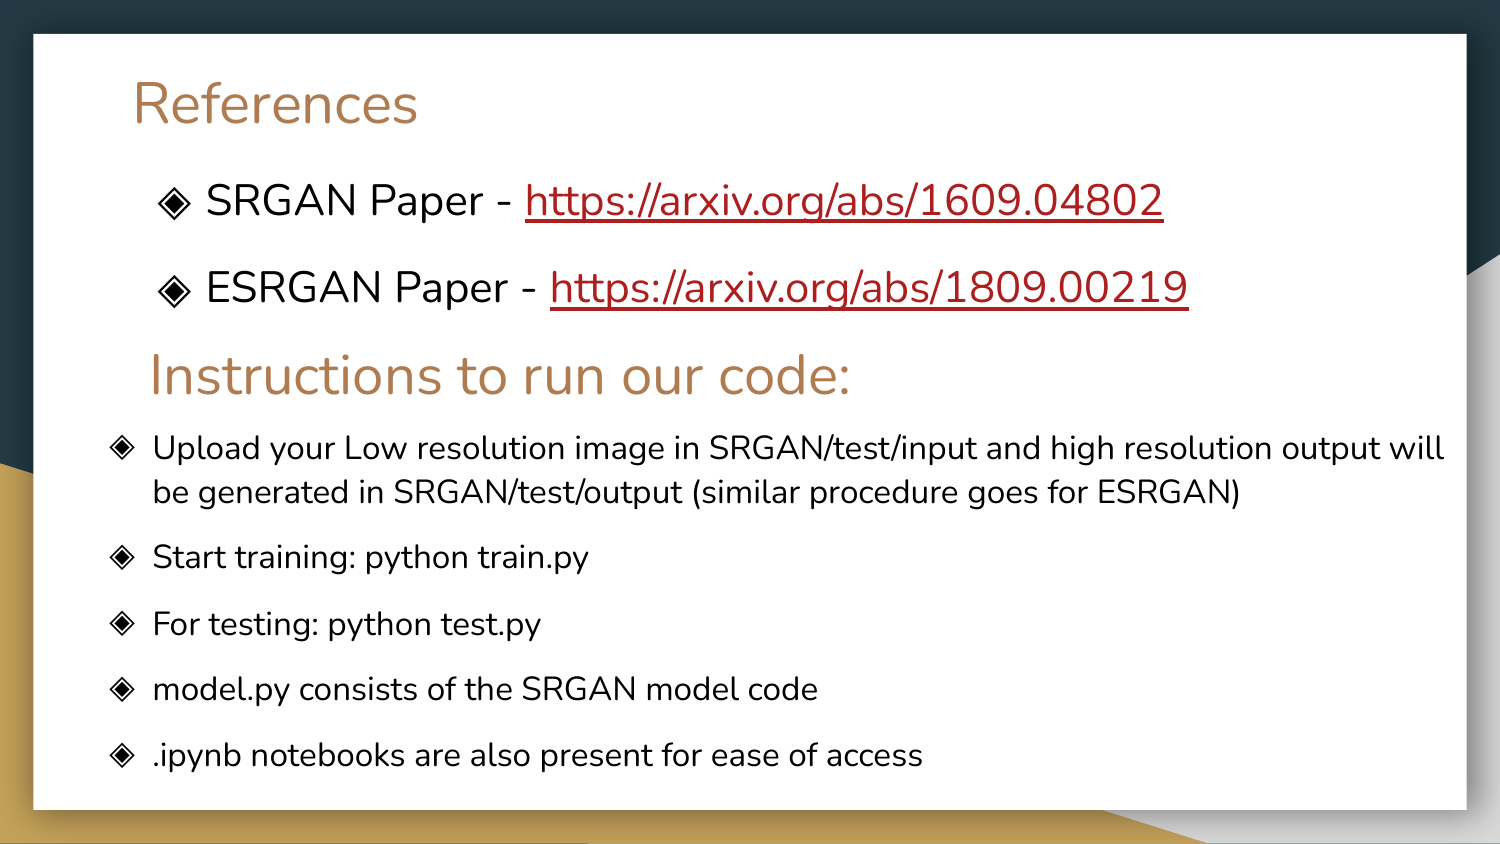

# References
SRGAN Paper - https://arxiv.org/abs/1609.04802
ESRGAN Paper - https://arxiv.org/abs/1809.00219

Instructions to run our code:
Upload your Low resolution image in SRGAN/test/input and high resolution output will be generated in SRGAN/test/output (similar procedure goes for ESRGAN)
Start training: python train.py
For testing: python test.py
model.py consists of the SRGAN model code
.ipynb notebooks are also present for ease of access